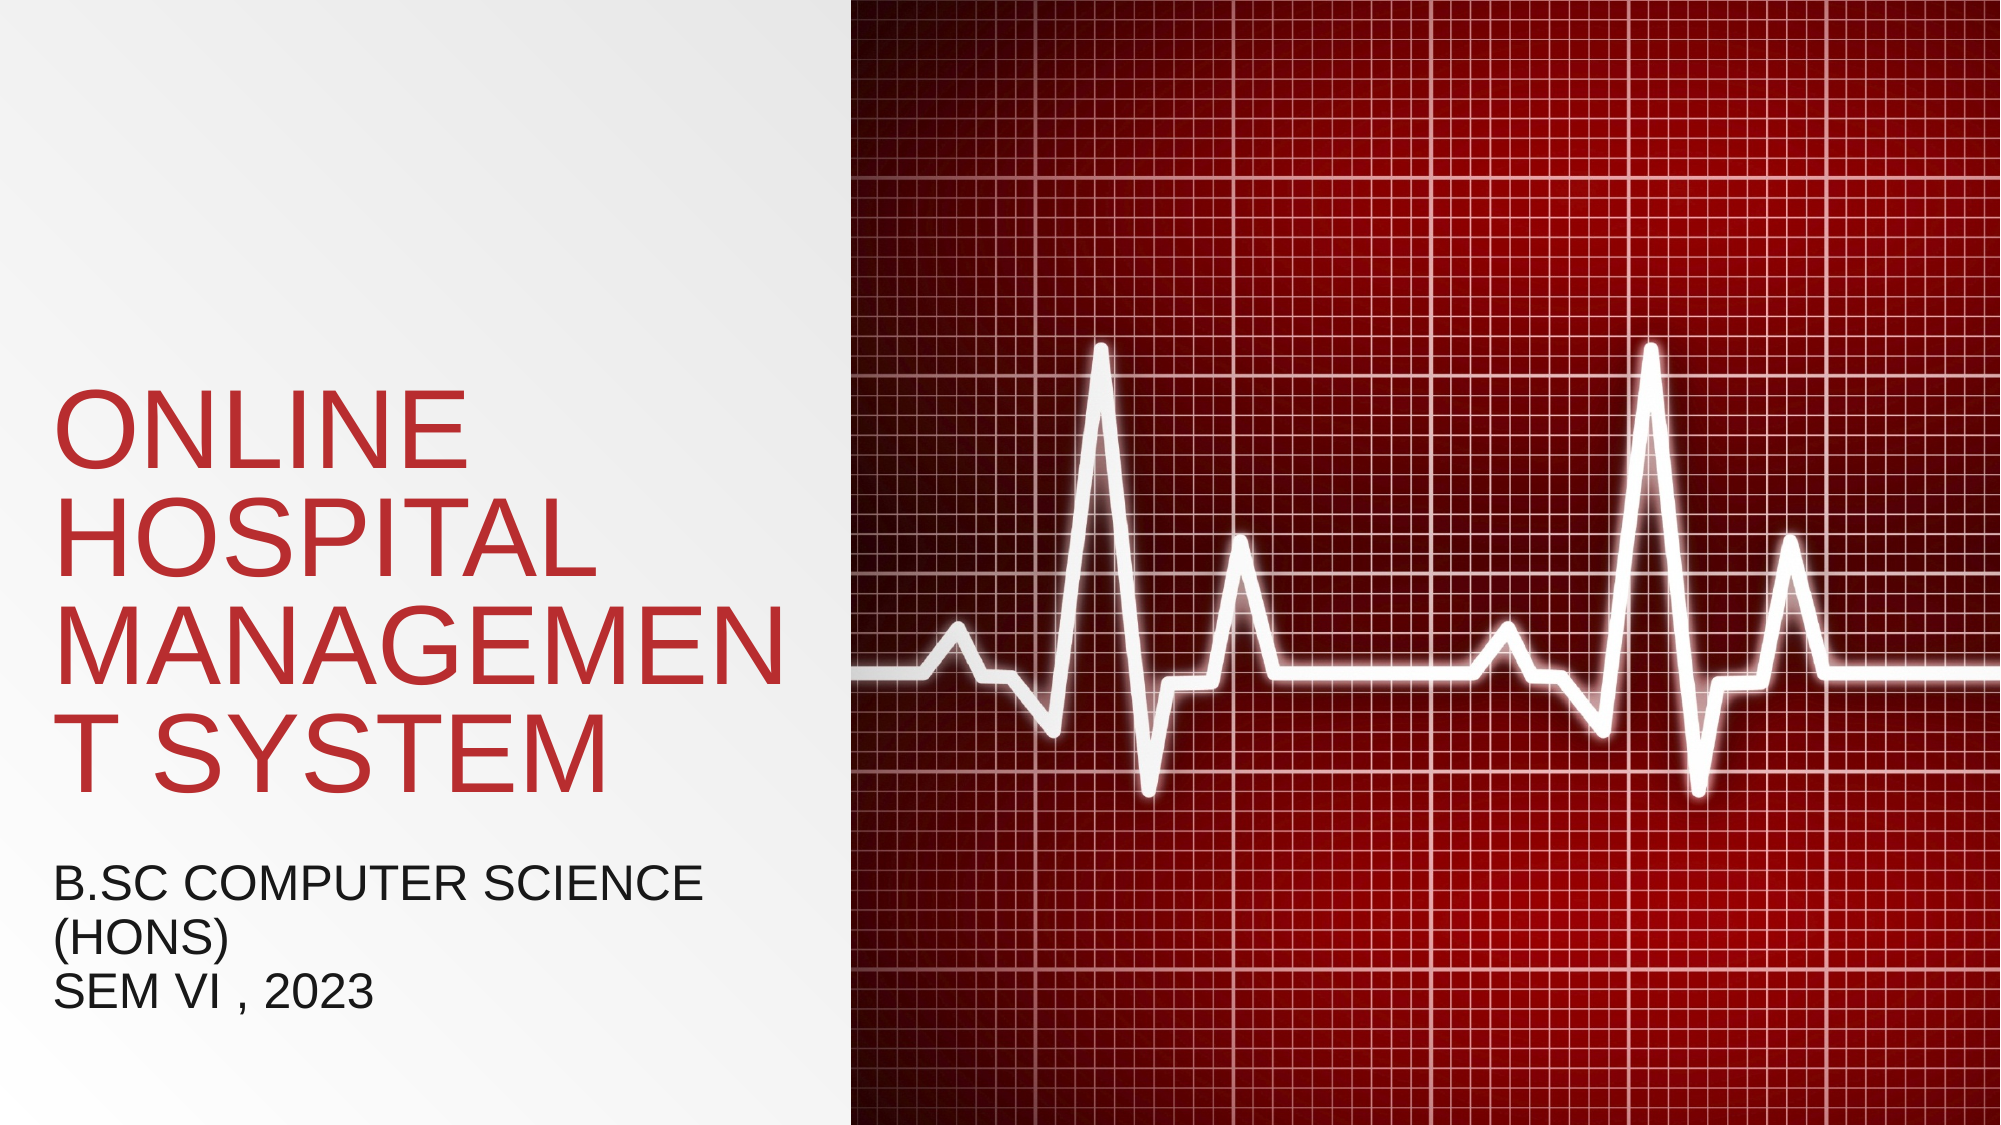

# ONLINE HOSPITAL MANAGEMENT SYSTEM
B.SC COMPUTER SCIENCE (HONS)
SEM VI , 2023